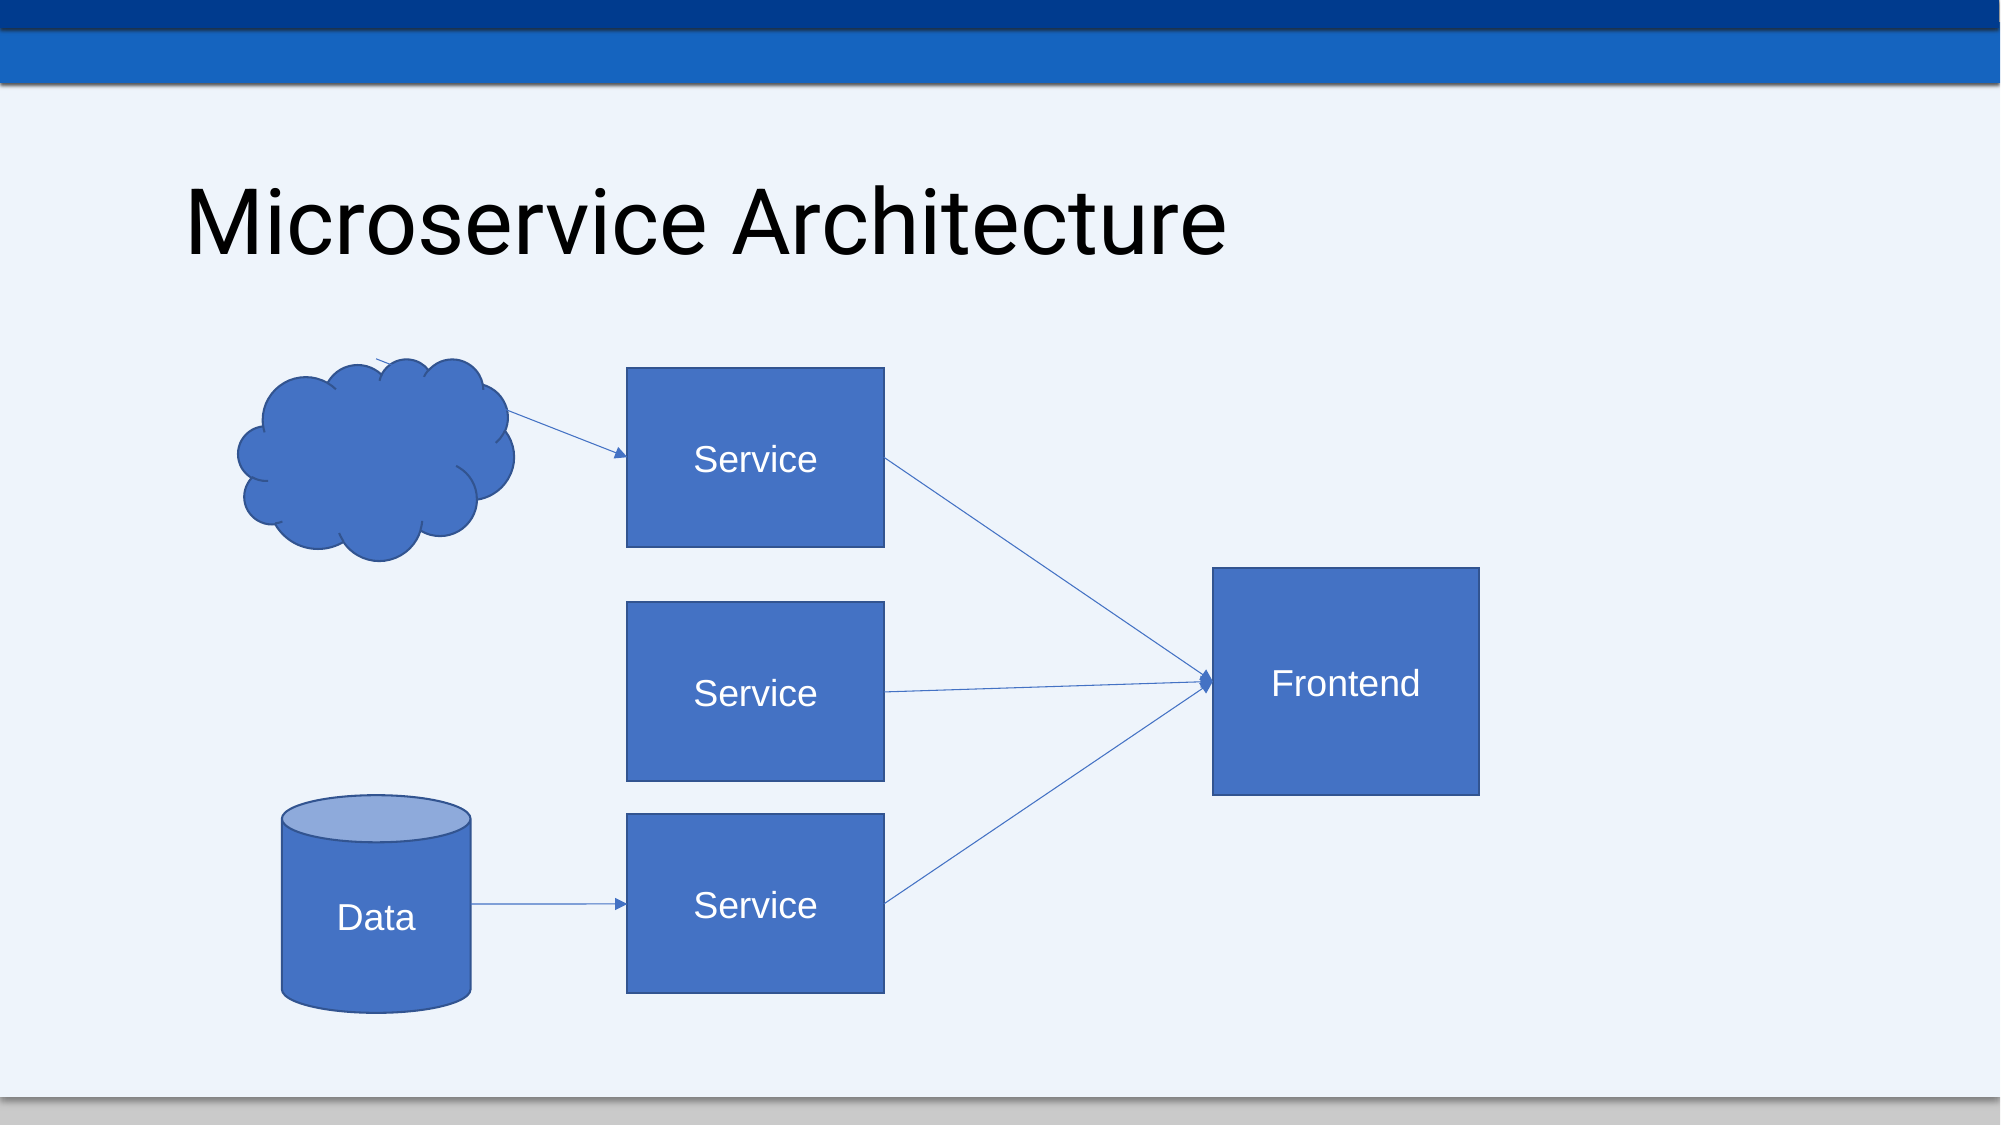

# Microservice Architecture

Service
Frontend
Service
Data
Service